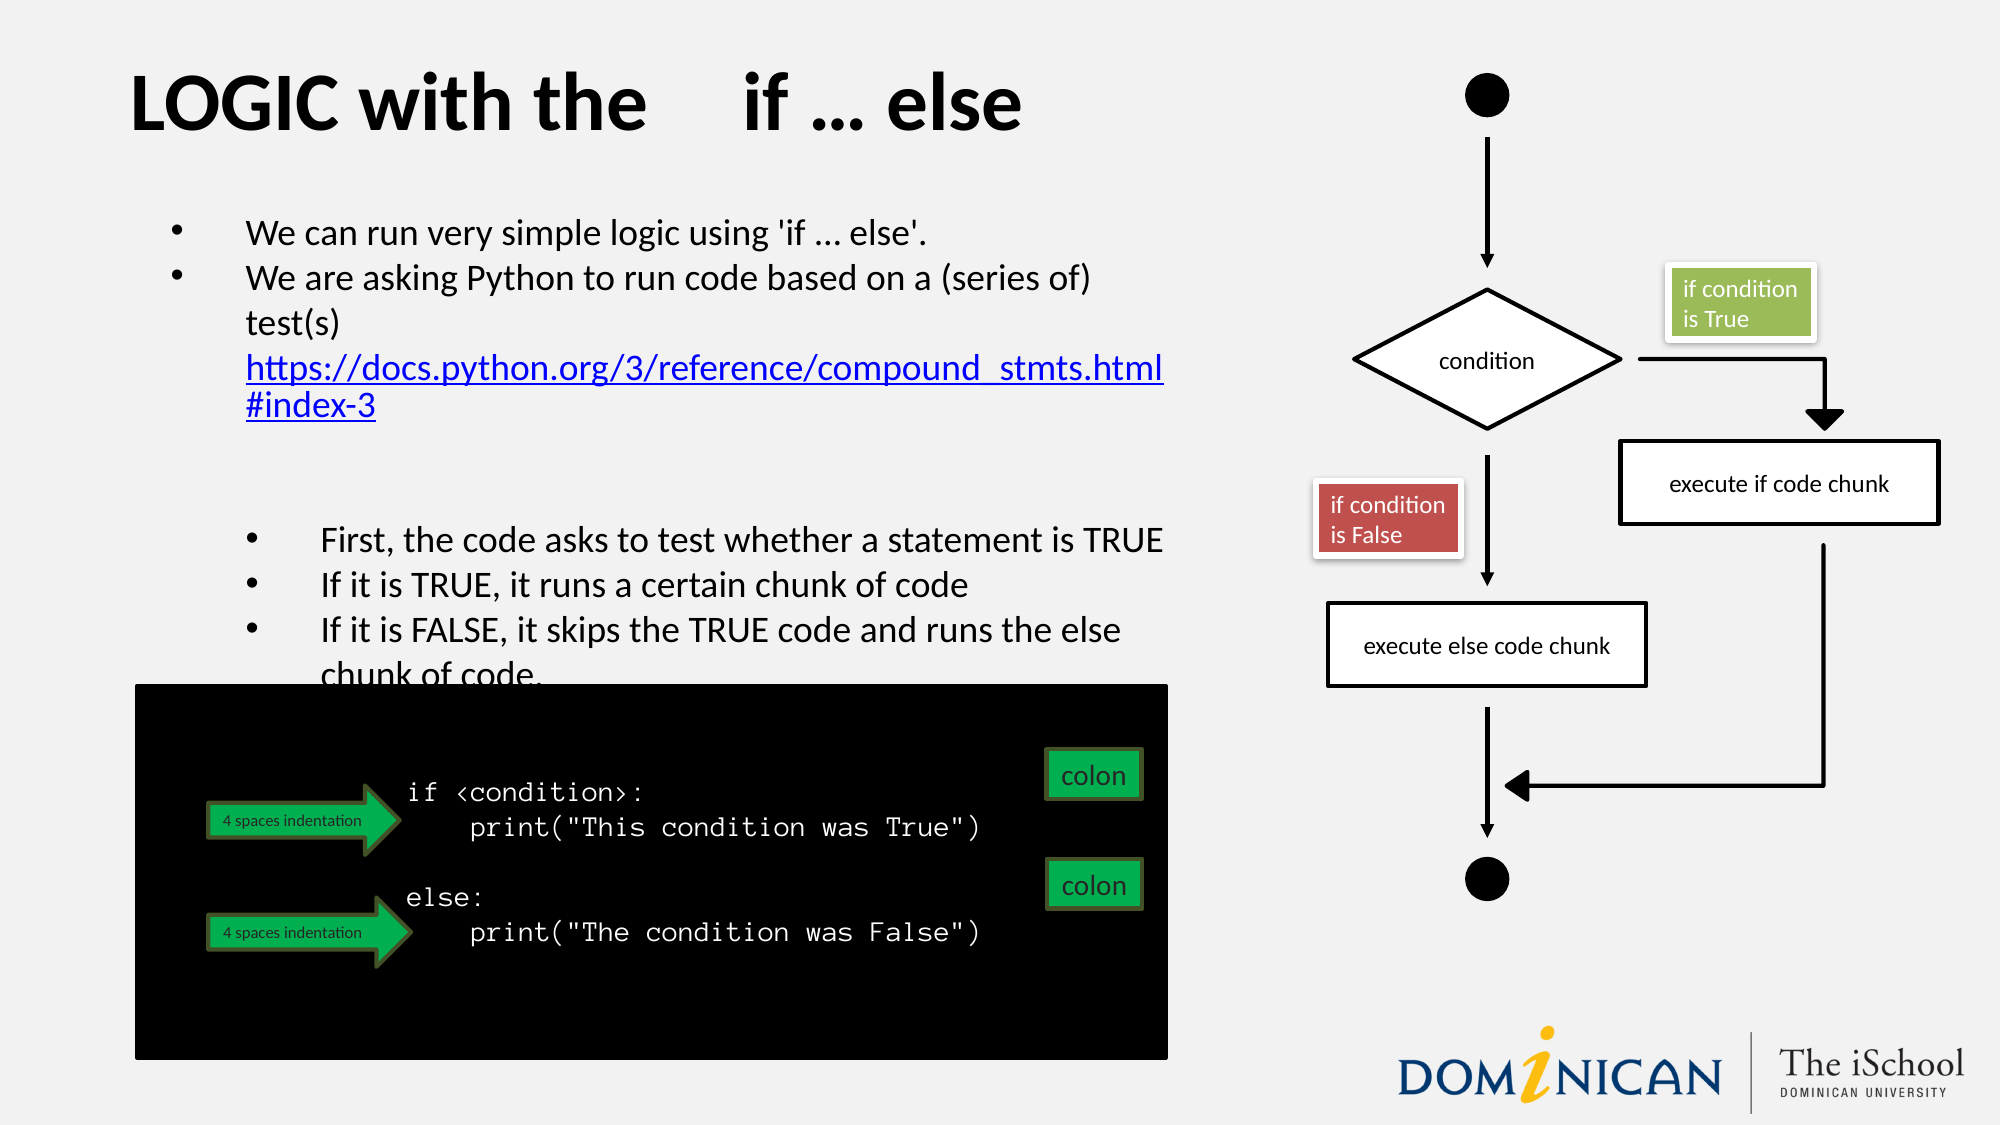

# LOGIC with the     if … else

if condition
is True
condition

execute if code chunk
if condition
is False

execute else code chunk

We can run very simple logic using 'if … else'.
We are asking Python to run code based on a (series of) test(s) https://docs.python.org/3/reference/compound_stmts.html#index-3
First, the code asks to test whether a statement is TRUE
If it is TRUE, it runs a certain chunk of code
If it is FALSE, it skips the TRUE code and runs the else chunk of code.

colon
if <condition>:
    print("This condition was True")

else:
    print("The condition was False")

4 spaces indentation
colon
4 spaces indentation